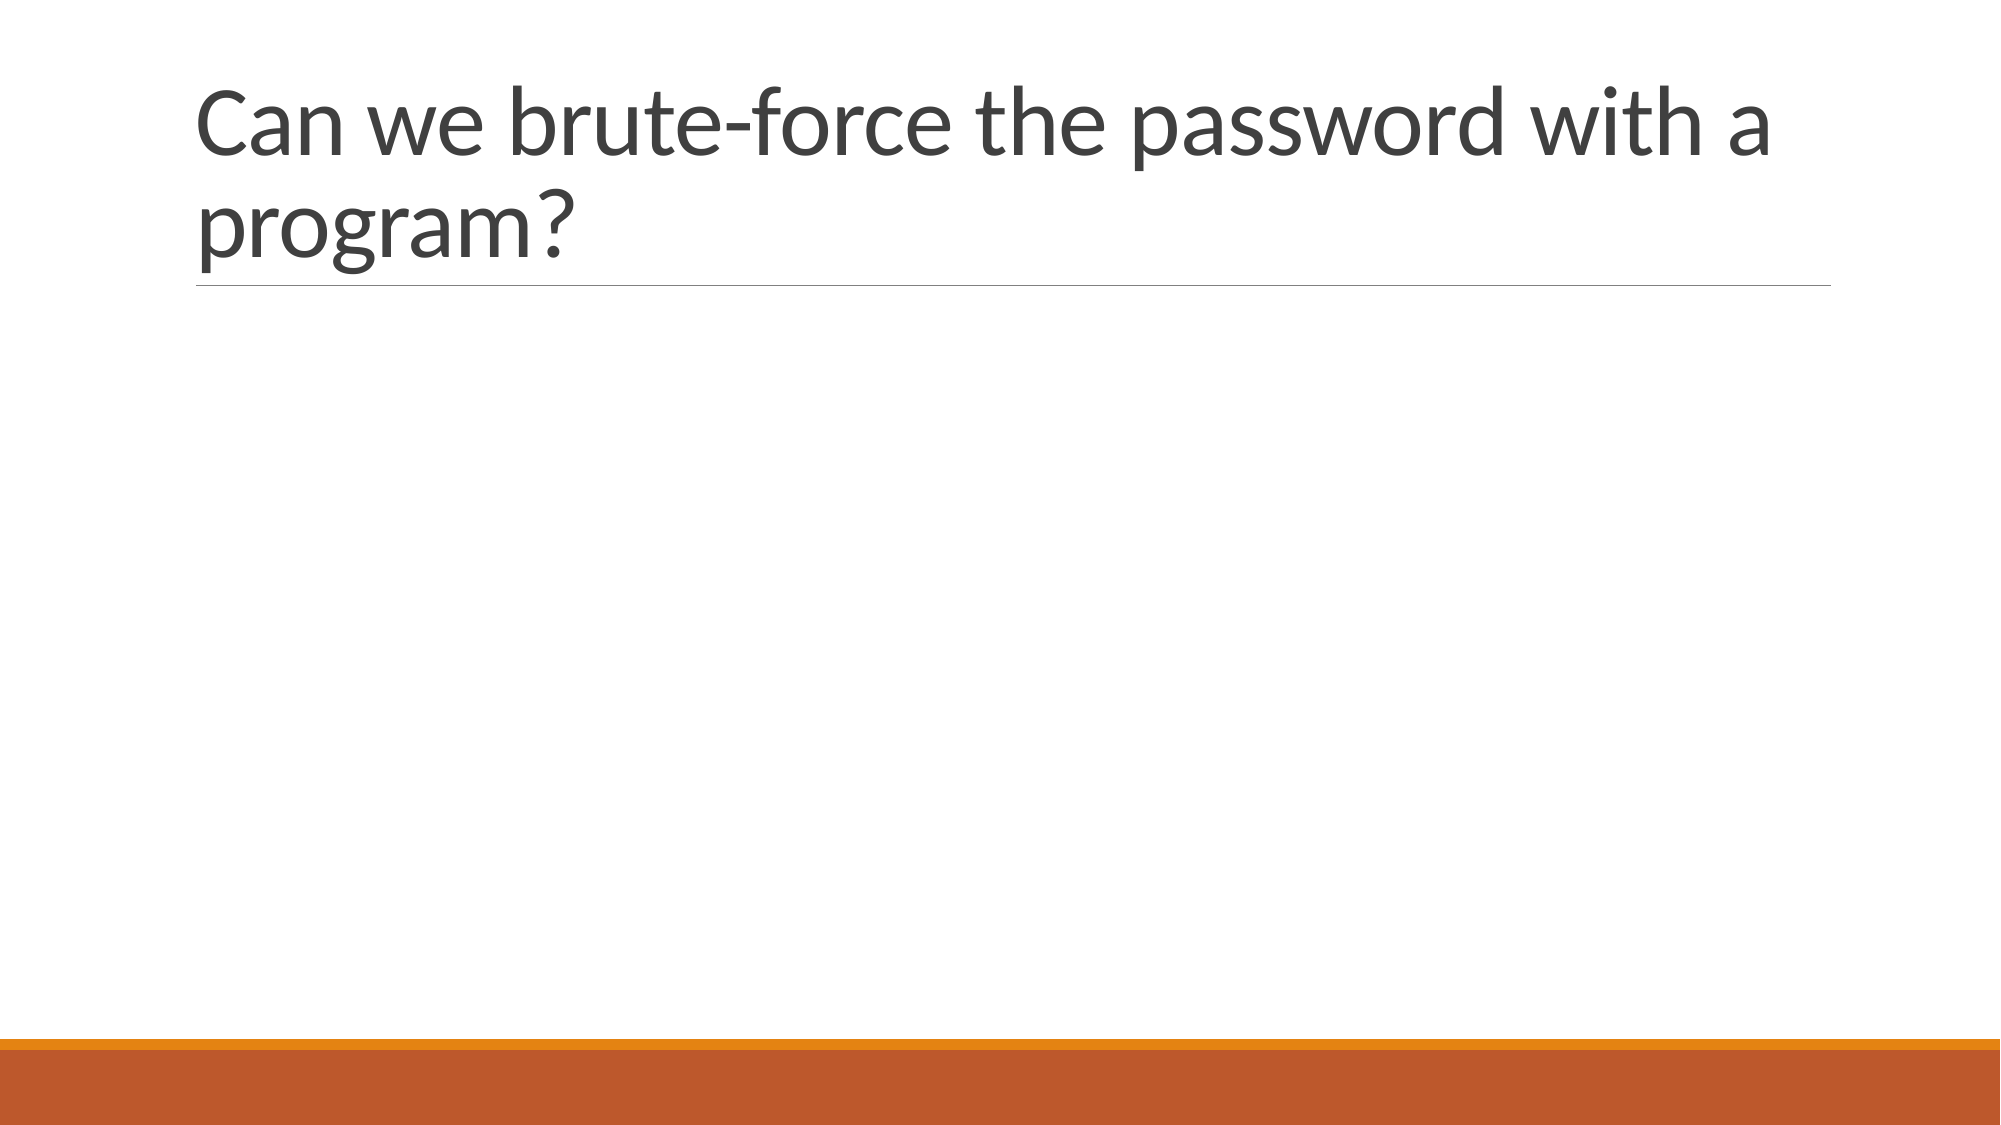

# Can we brute-force the password with a program?